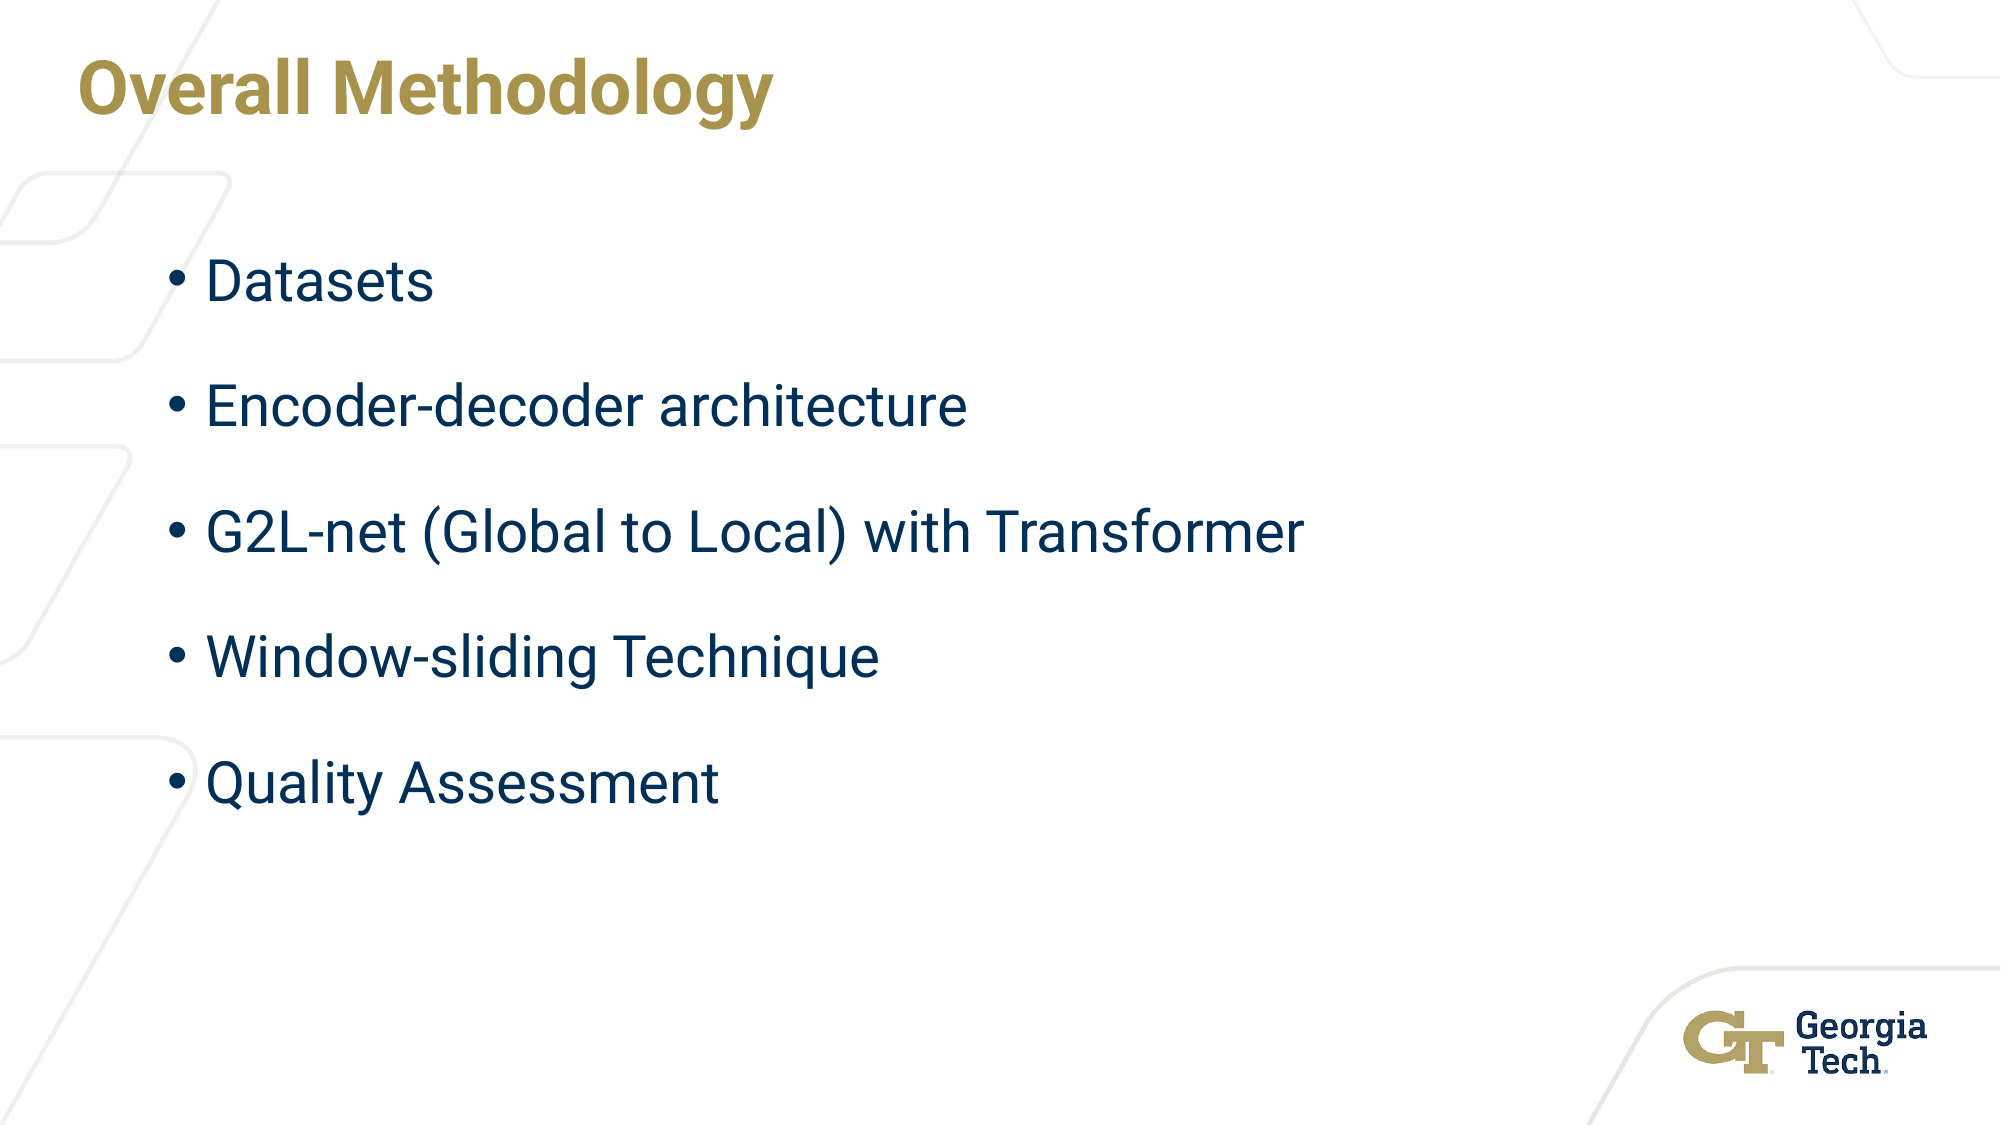

# Overall Methodology
Datasets
Encoder-decoder architecture
G2L-net (Global to Local) with Transformer
Window-sliding Technique
Quality Assessment